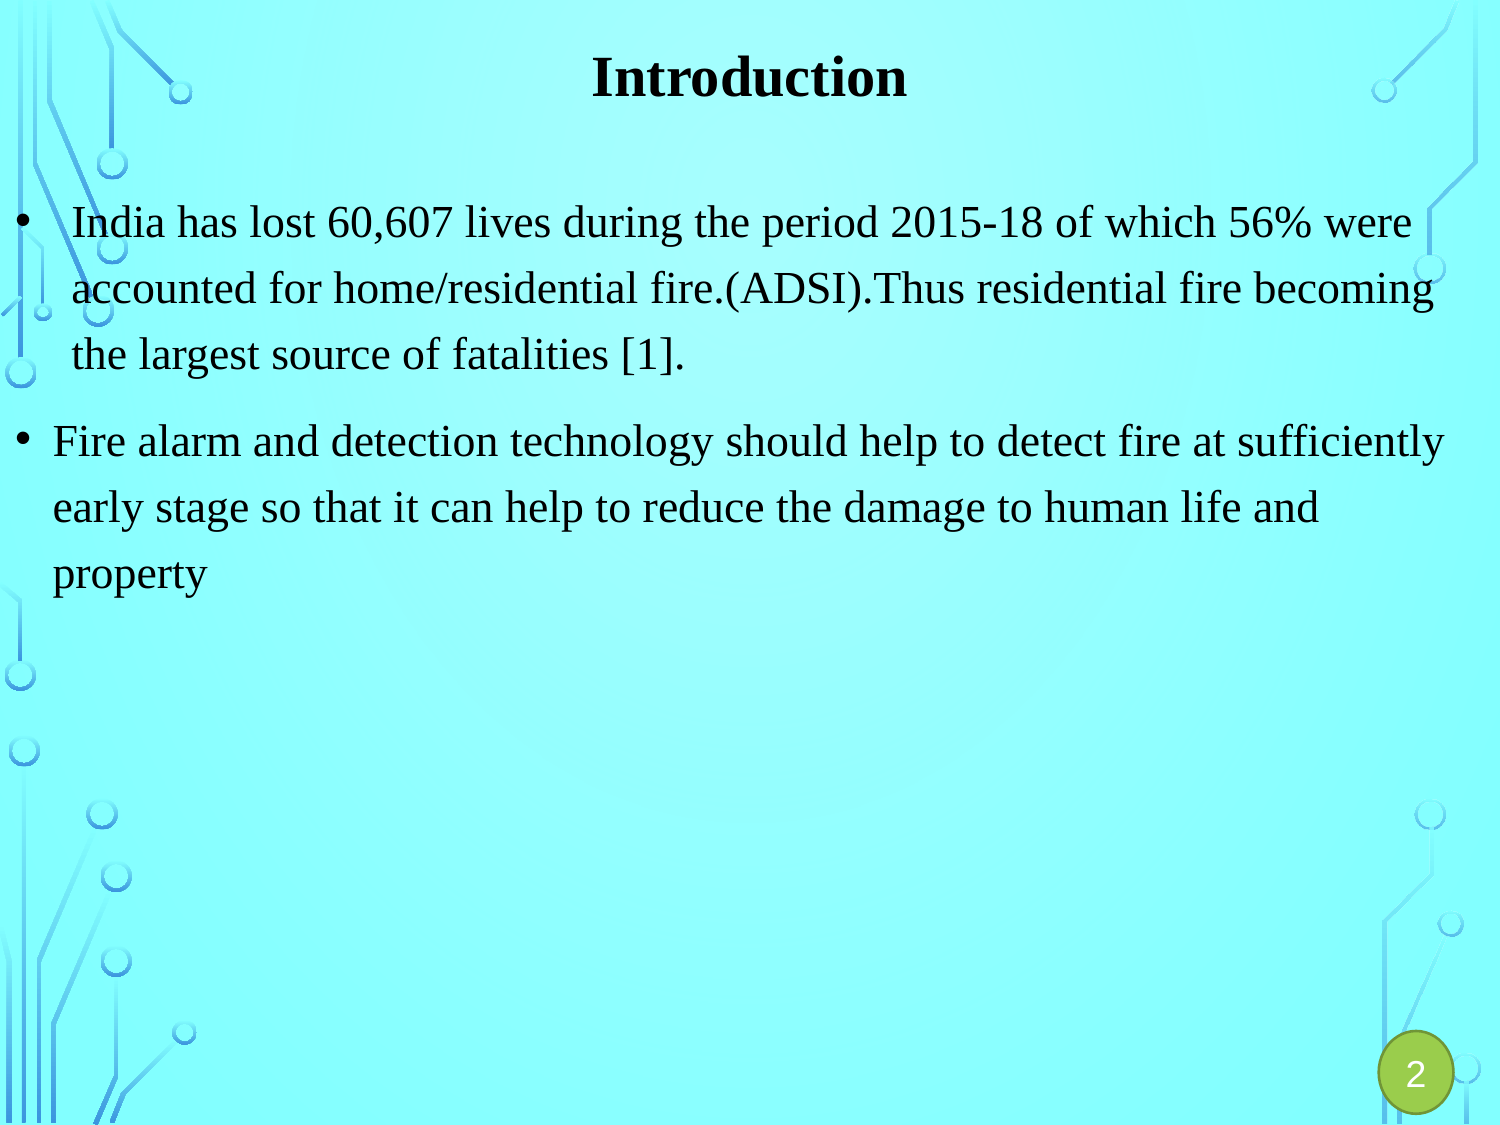

# Introduction
India has lost 60,607 lives during the period 2015-18 of which 56% were accounted for home/residential fire.(ADSI).Thus residential fire becoming the largest source of fatalities [1].
Fire alarm and detection technology should help to detect fire at sufficiently early stage so that it can help to reduce the damage to human life and property

2